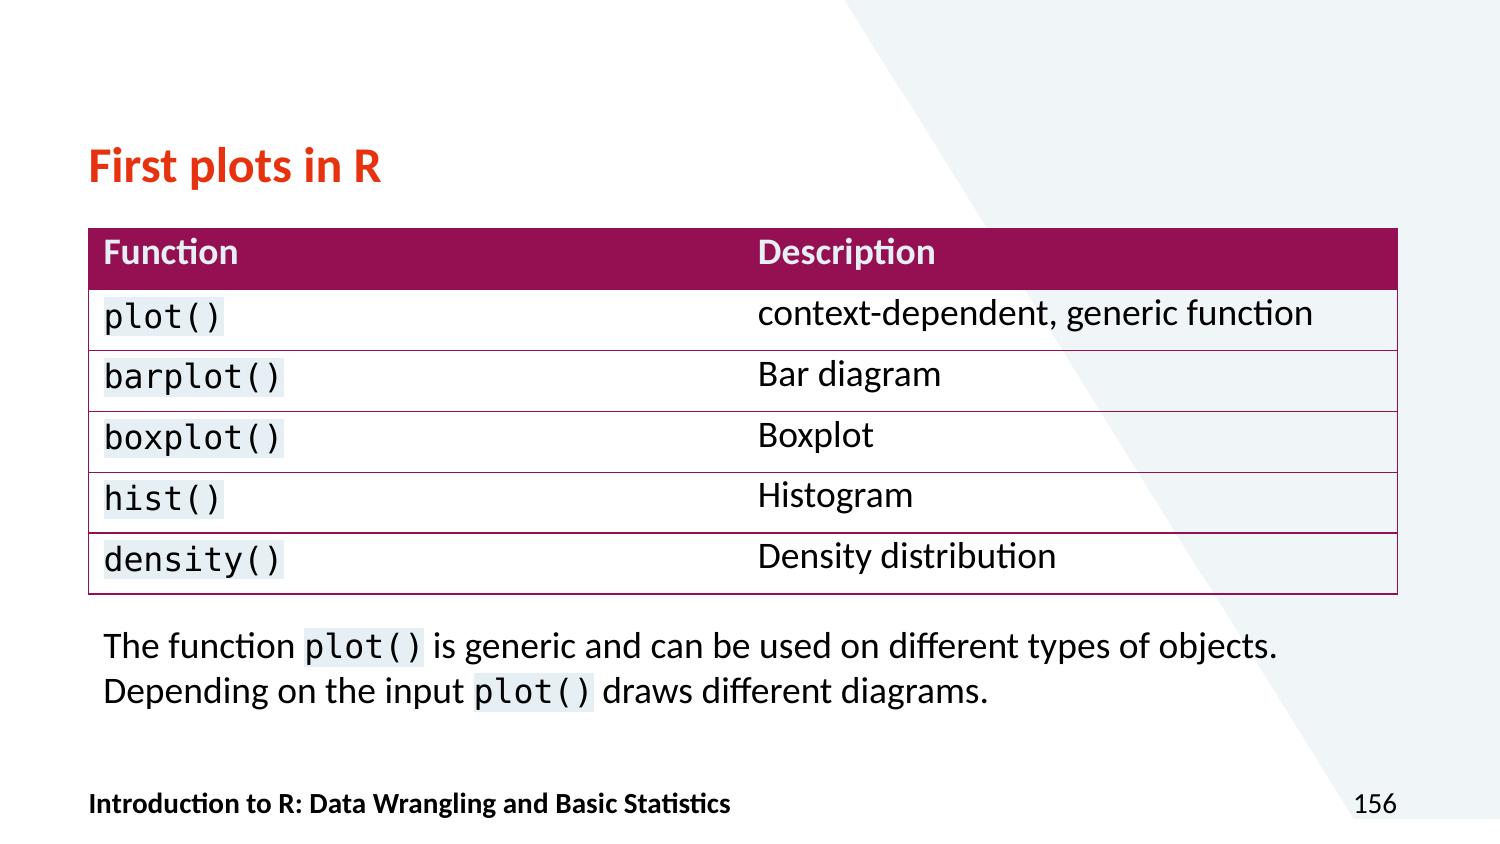

# First plots in R
| Function | Description |
| --- | --- |
| plot() | context-dependent, generic function |
| barplot() | Bar diagram |
| boxplot() | Boxplot |
| hist() | Histogram |
| density() | Density distribution |
The function plot() is generic and can be used on different types of objects.
Depending on the input plot() draws different diagrams.
Introduction to R: Data Wrangling and Basic Statistics
156